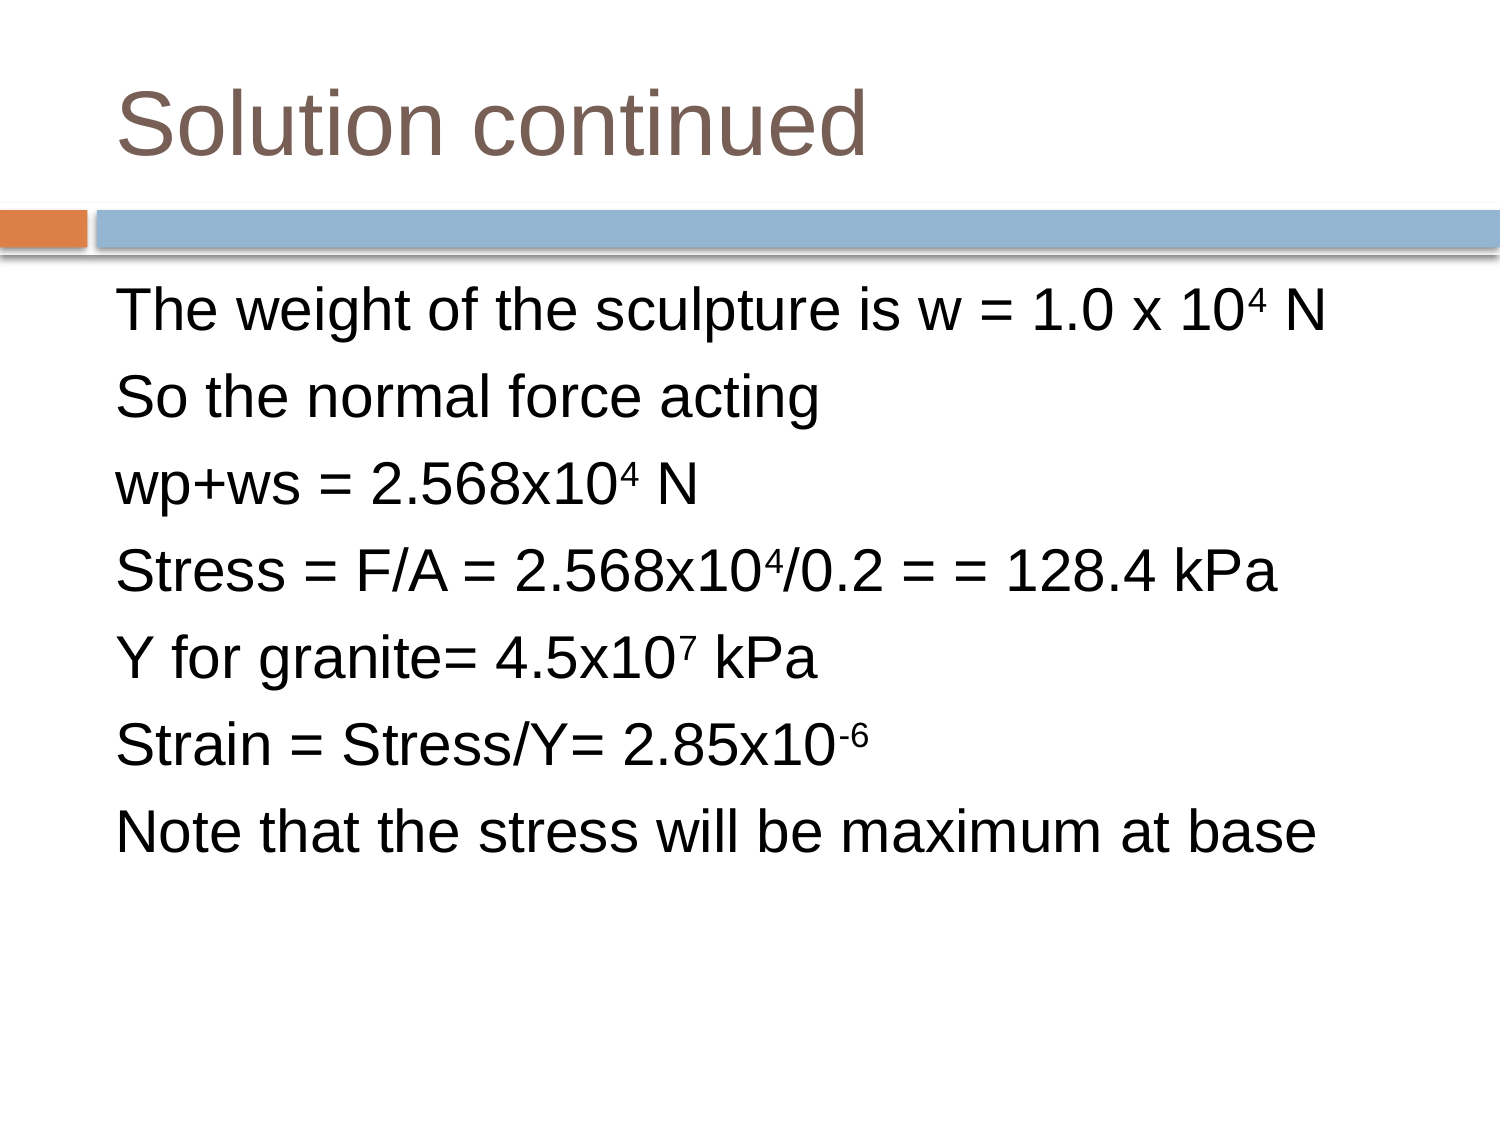

# Solution continued
The weight of the sculpture is w = 1.0 x 104 N
So the normal force acting
wp+ws = 2.568x104 N
Stress = F/A = 2.568x104/0.2 = = 128.4 kPa
Y for granite= 4.5x107 kPa
Strain = Stress/Y= 2.85x10-6
Note that the stress will be maximum at base